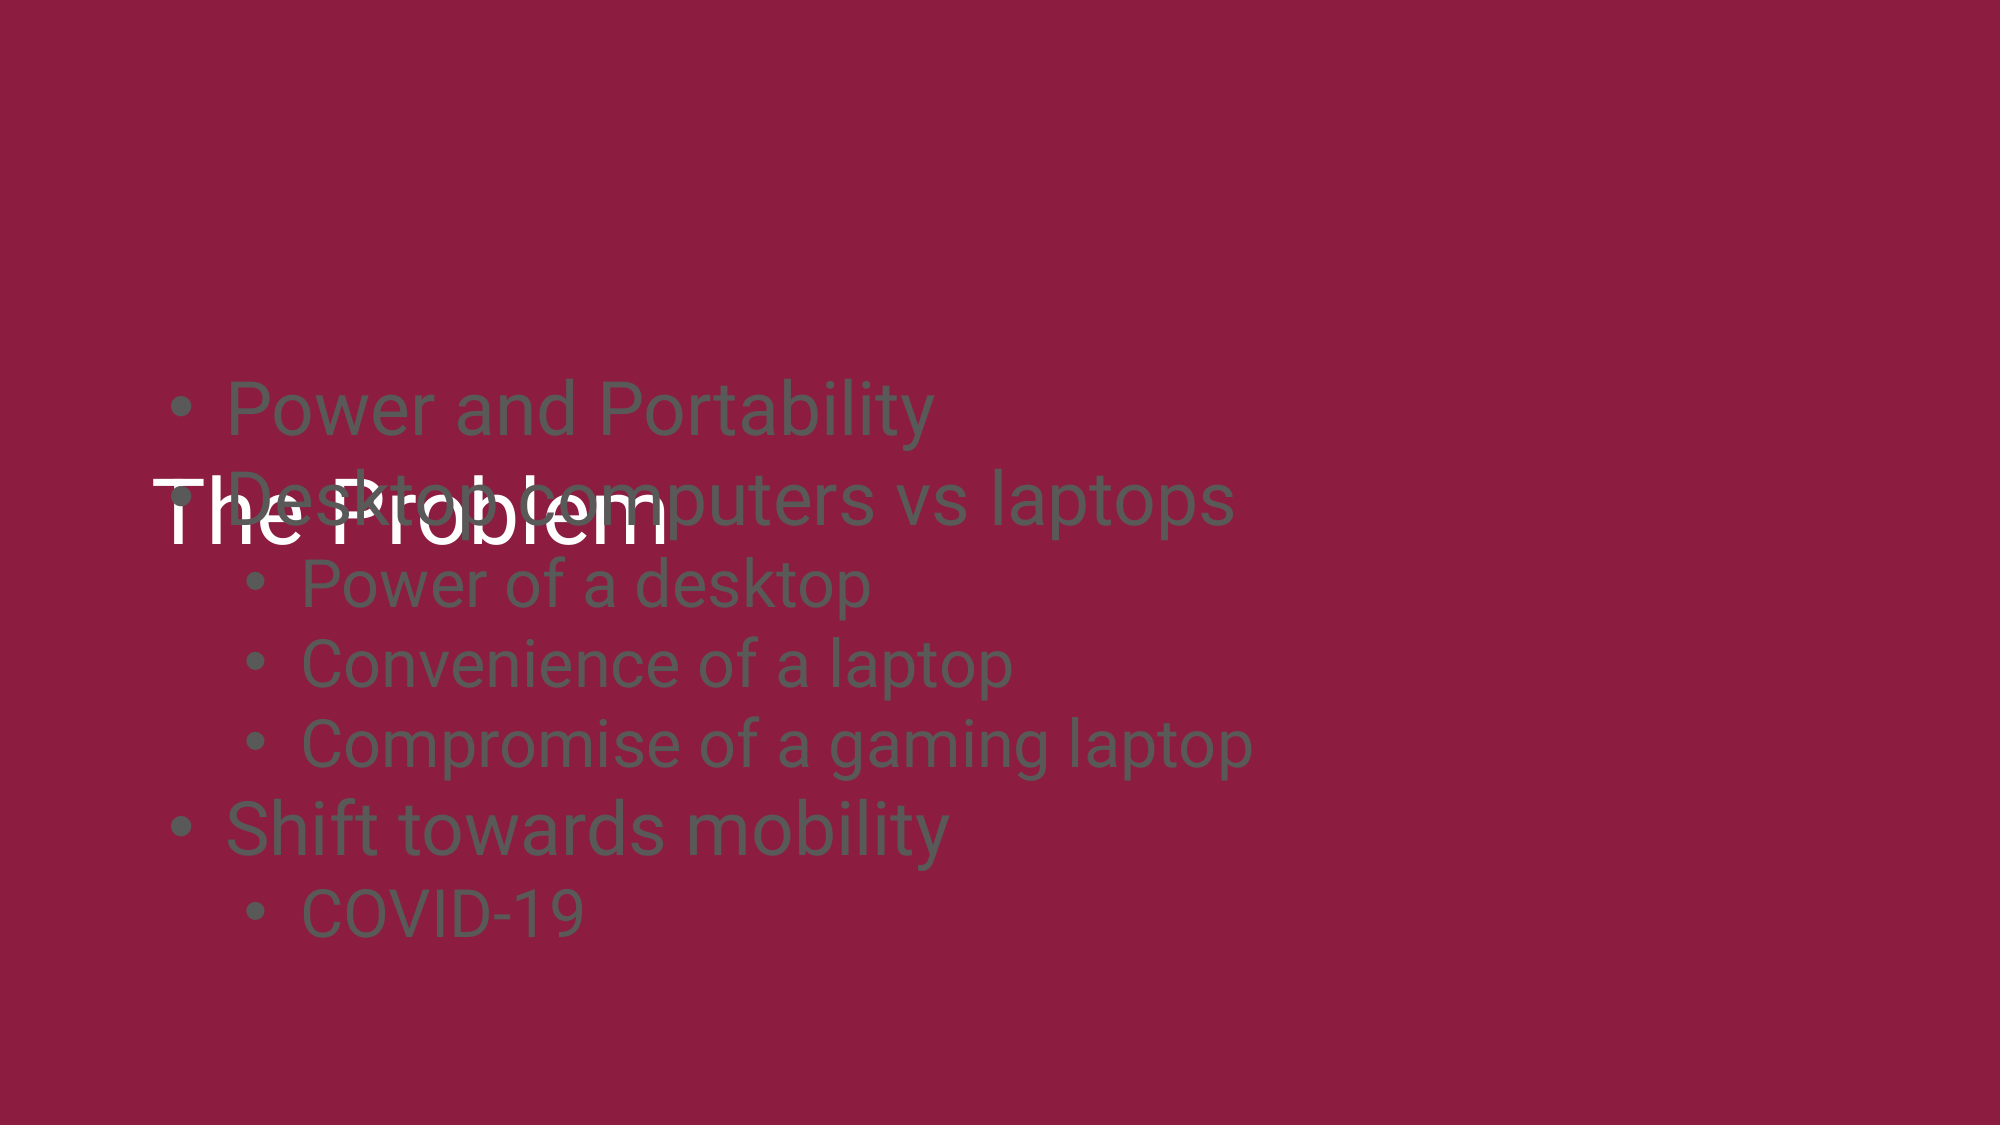

# The Problem
Power and Portability
Desktop computers vs laptops
Power of a desktop
Convenience of a laptop
Compromise of a gaming laptop
Shift towards mobility
COVID-19